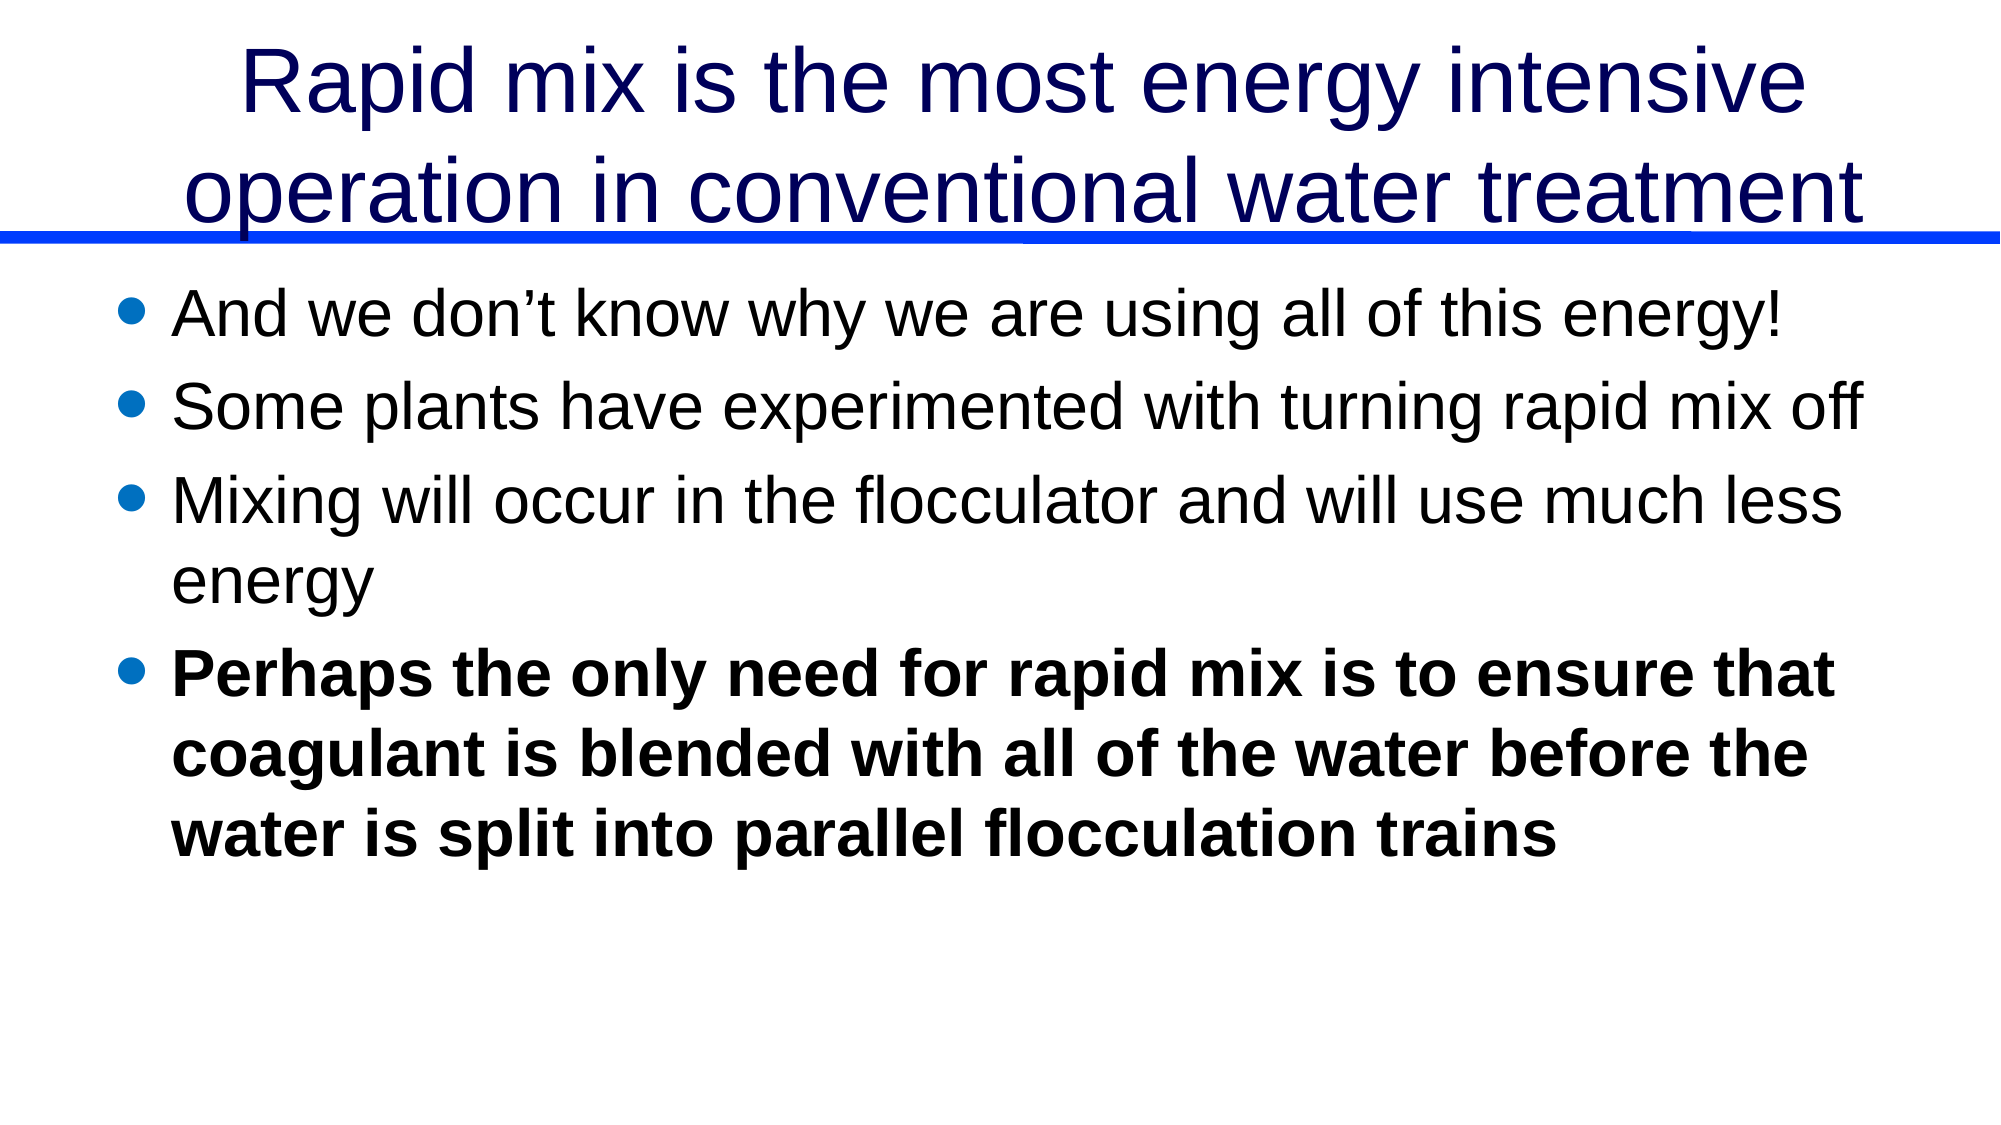

# Rapid mix is the most energy intensive operation in conventional water treatment
And we don’t know why we are using all of this energy!
Some plants have experimented with turning rapid mix off
Mixing will occur in the flocculator and will use much less energy
Perhaps the only need for rapid mix is to ensure that coagulant is blended with all of the water before the water is split into parallel flocculation trains